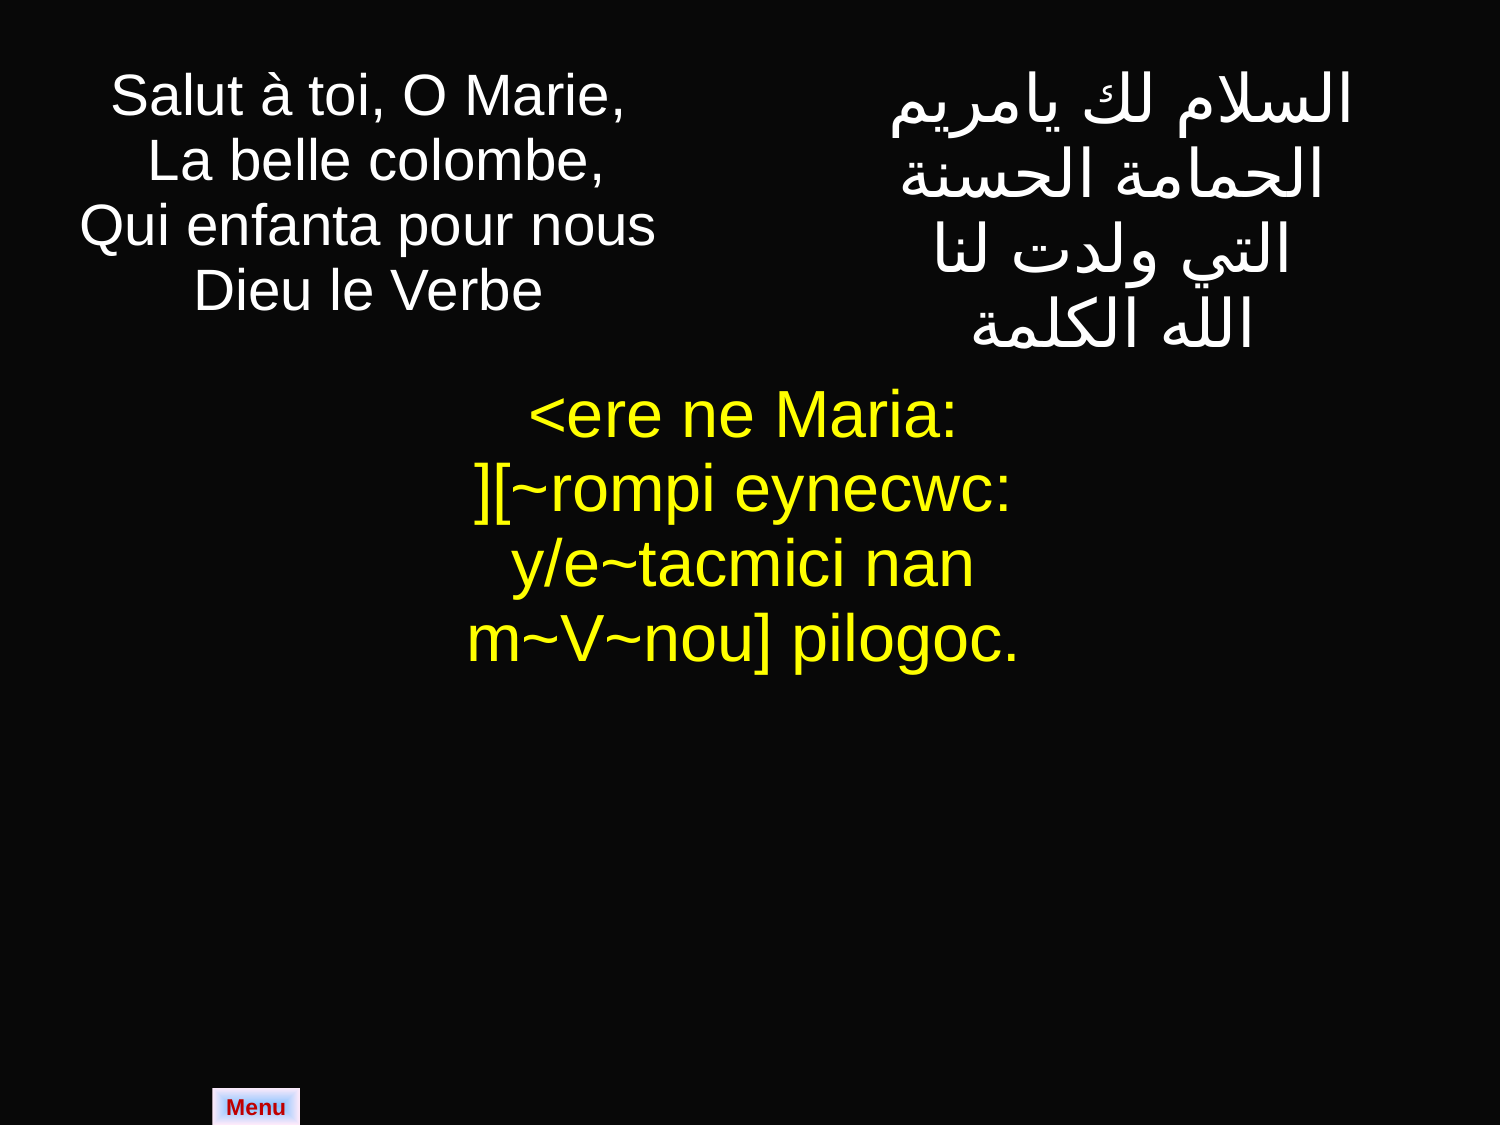

| Salut à toi, O Marie, La belle colombe, Qui enfanta pour nous Dieu le Verbe | السلام لك يامريم الحمامة الحسنة التي ولدت لنا الله الكلمة |
| --- | --- |
| <ere ne Maria: ][~rompi eynecwc: y/e~tacmici nan m~V~nou] pilogoc. |  |
Menu